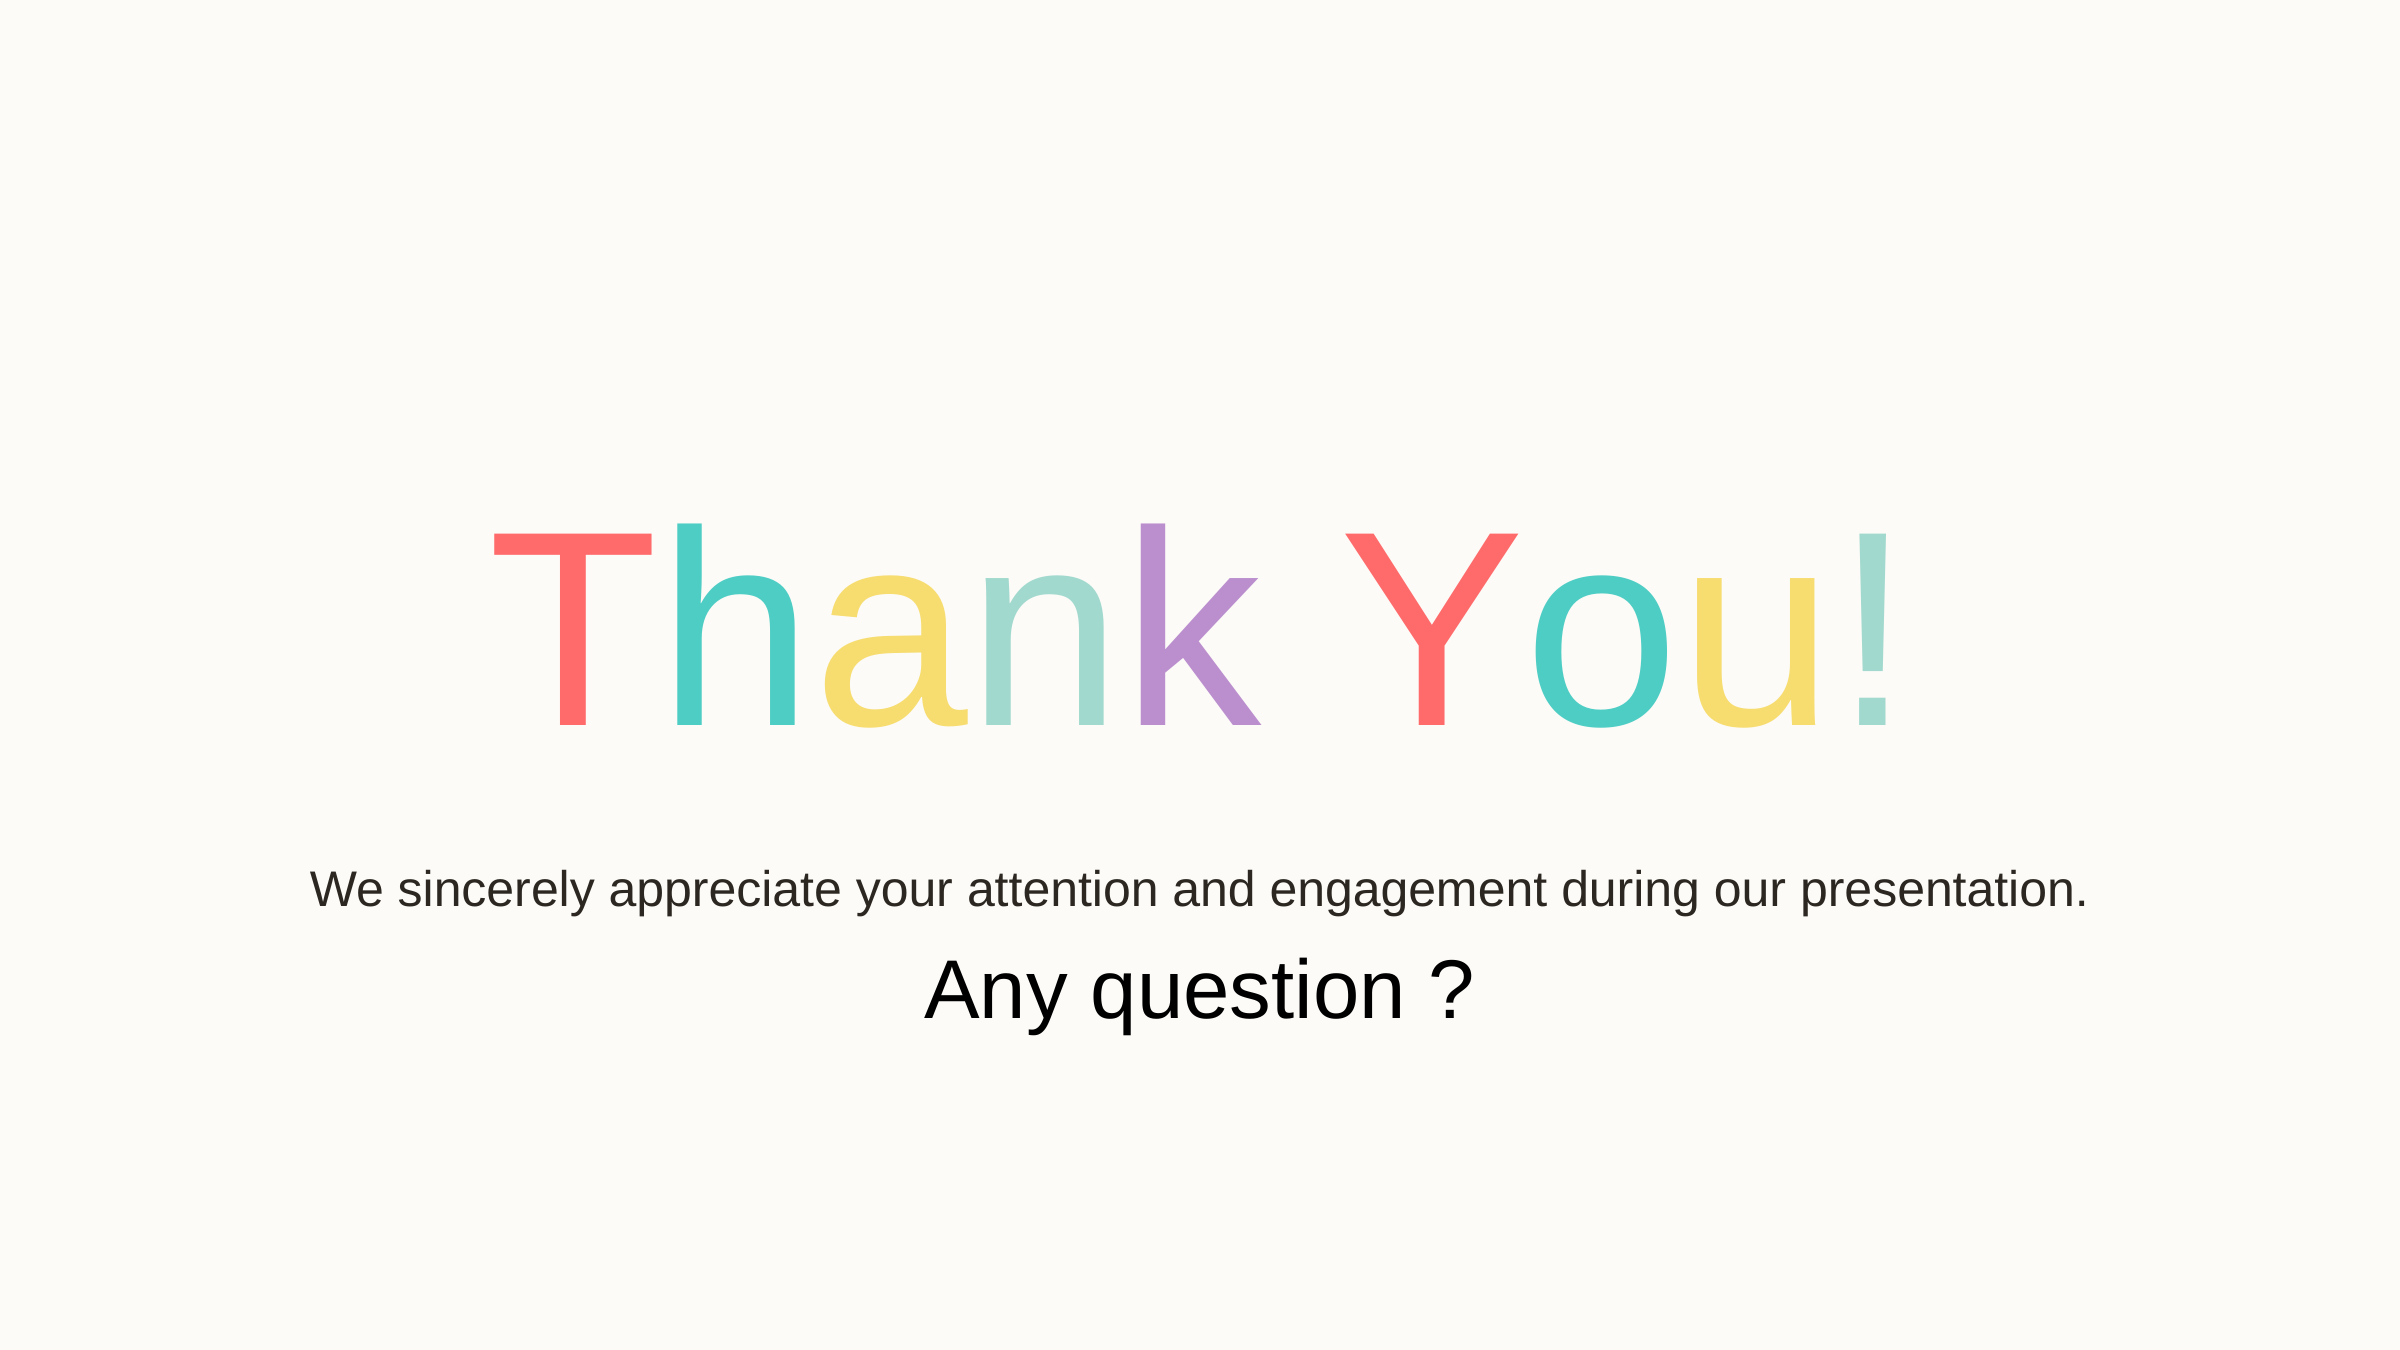

Thank You!
We sincerely appreciate your attention and engagement during our presentation.

Any question ?